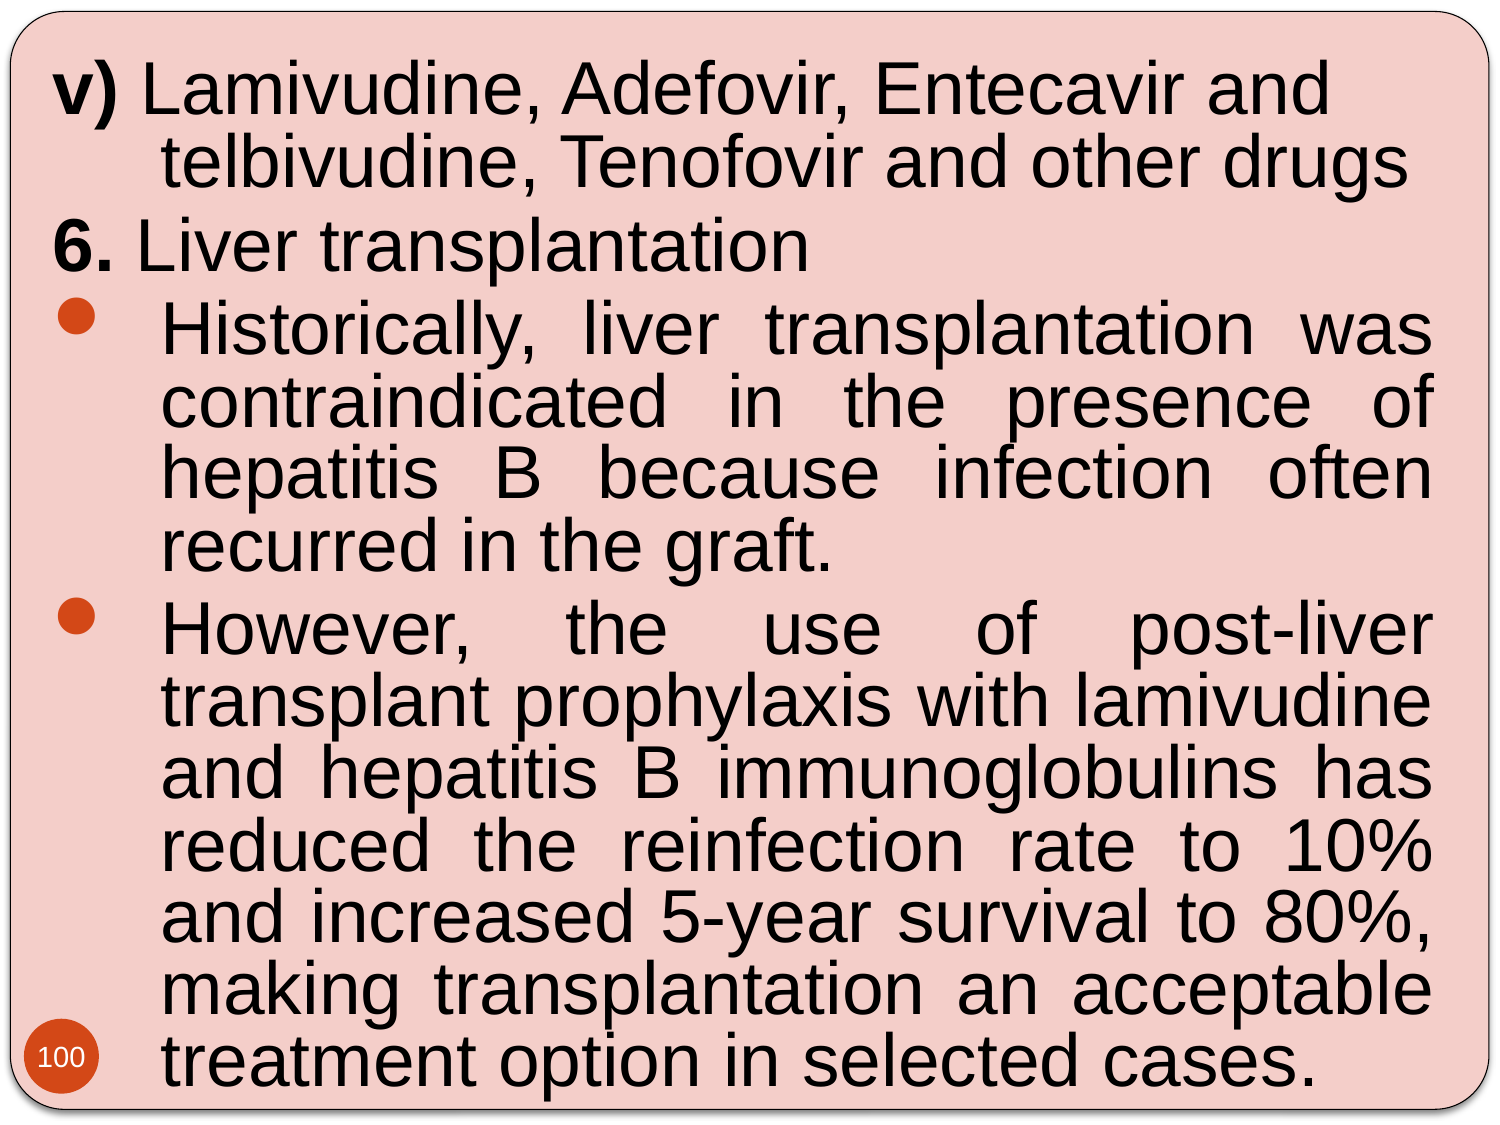

v) Lamivudine, Adefovir, Entecavir and telbivudine, Tenofovir and other drugs
6. Liver transplantation
Historically, liver transplantation was contraindicated in the presence of hepatitis B because infection often recurred in the graft.
However, the use of post-liver transplant prophylaxis with lamivudine and hepatitis B immunoglobulins has reduced the reinfection rate to 10% and increased 5-year survival to 80%, making transplantation an acceptable treatment option in selected cases.

100